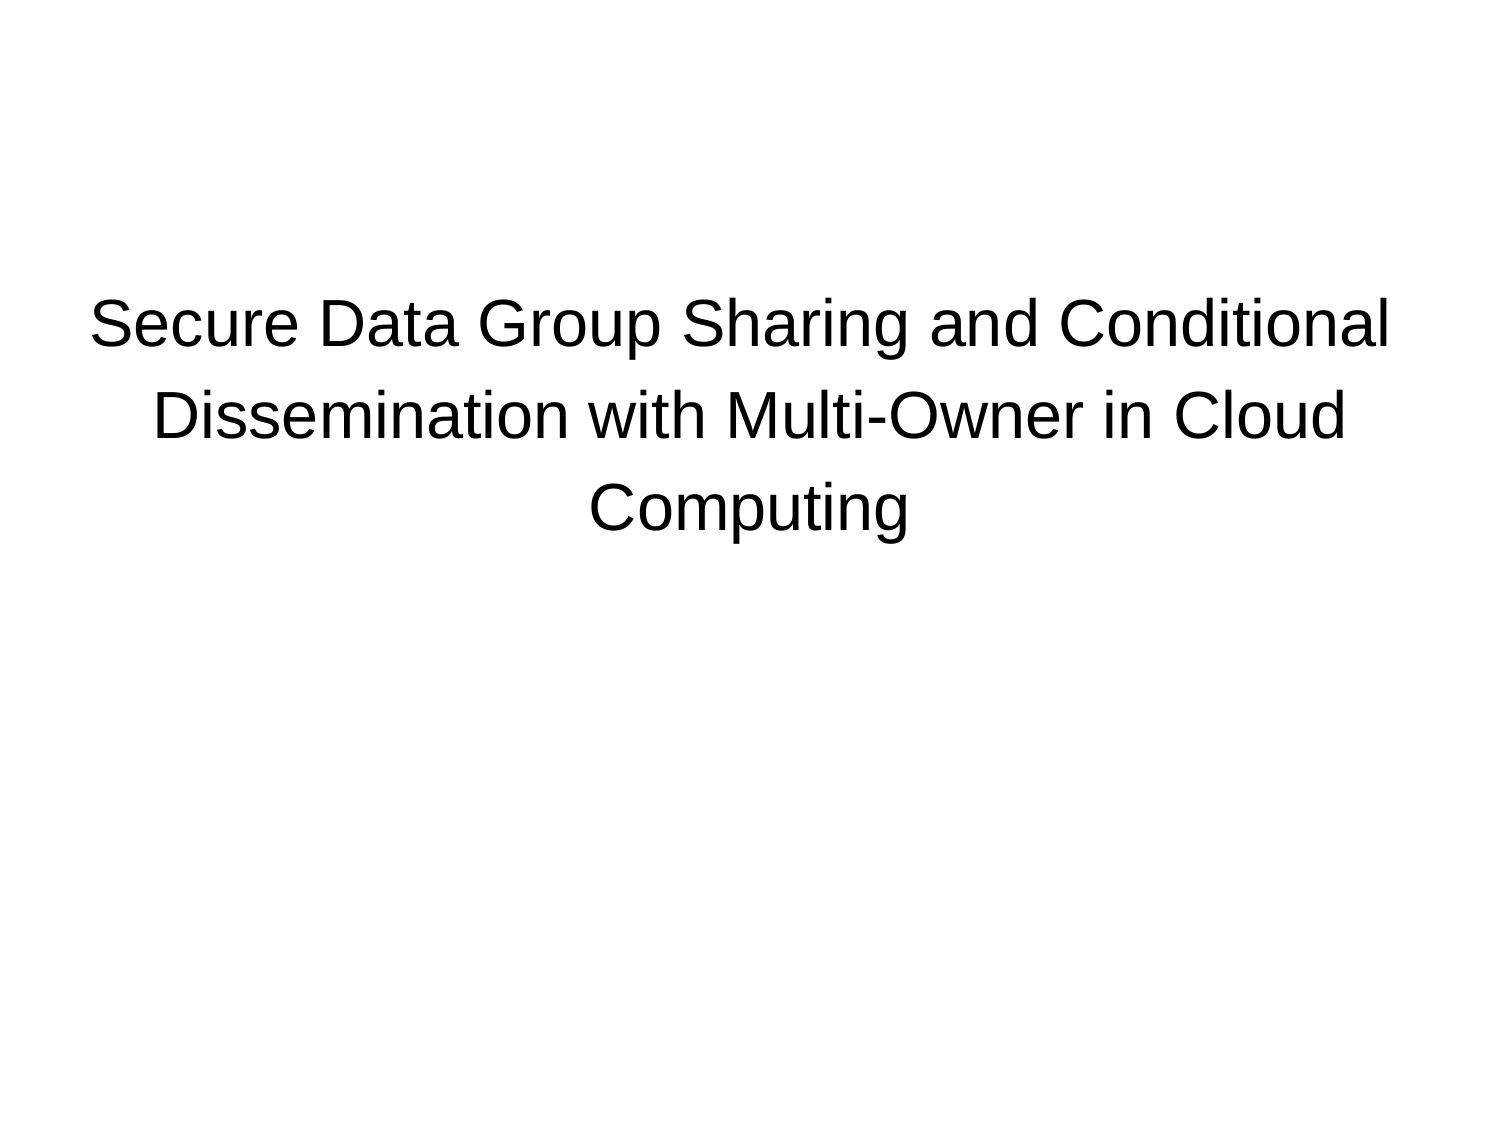

# Secure Data Group Sharing and Conditional  Dissemination with Multi-Owner in Cloud Computing